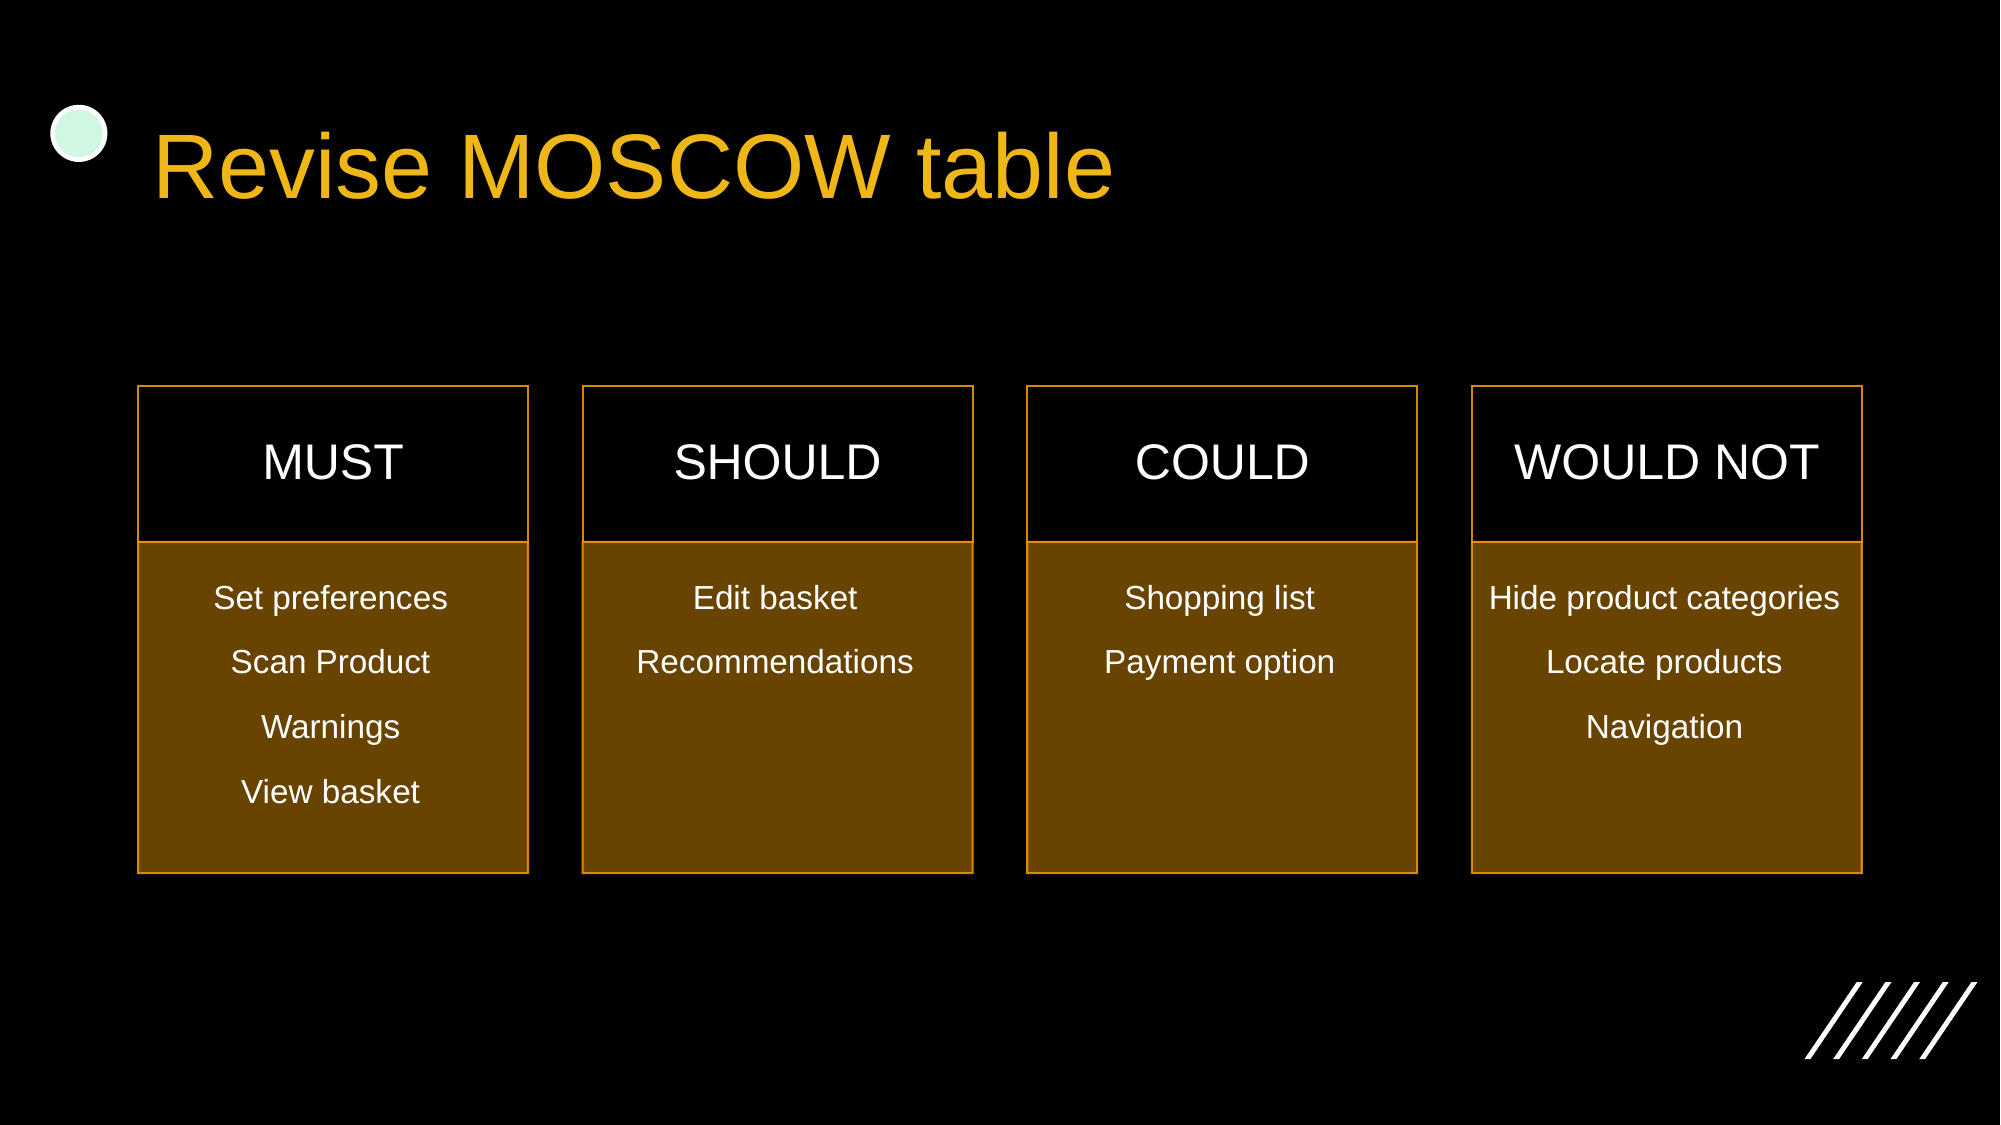

# Revise MOSCOW table
MUST
Set preferences
Scan Product
Warnings
View basket
SHOULD
Edit basket
Recommendations
COULD
Shopping list
Payment option
WOULD NOT
Hide product categories
Locate products
Navigation